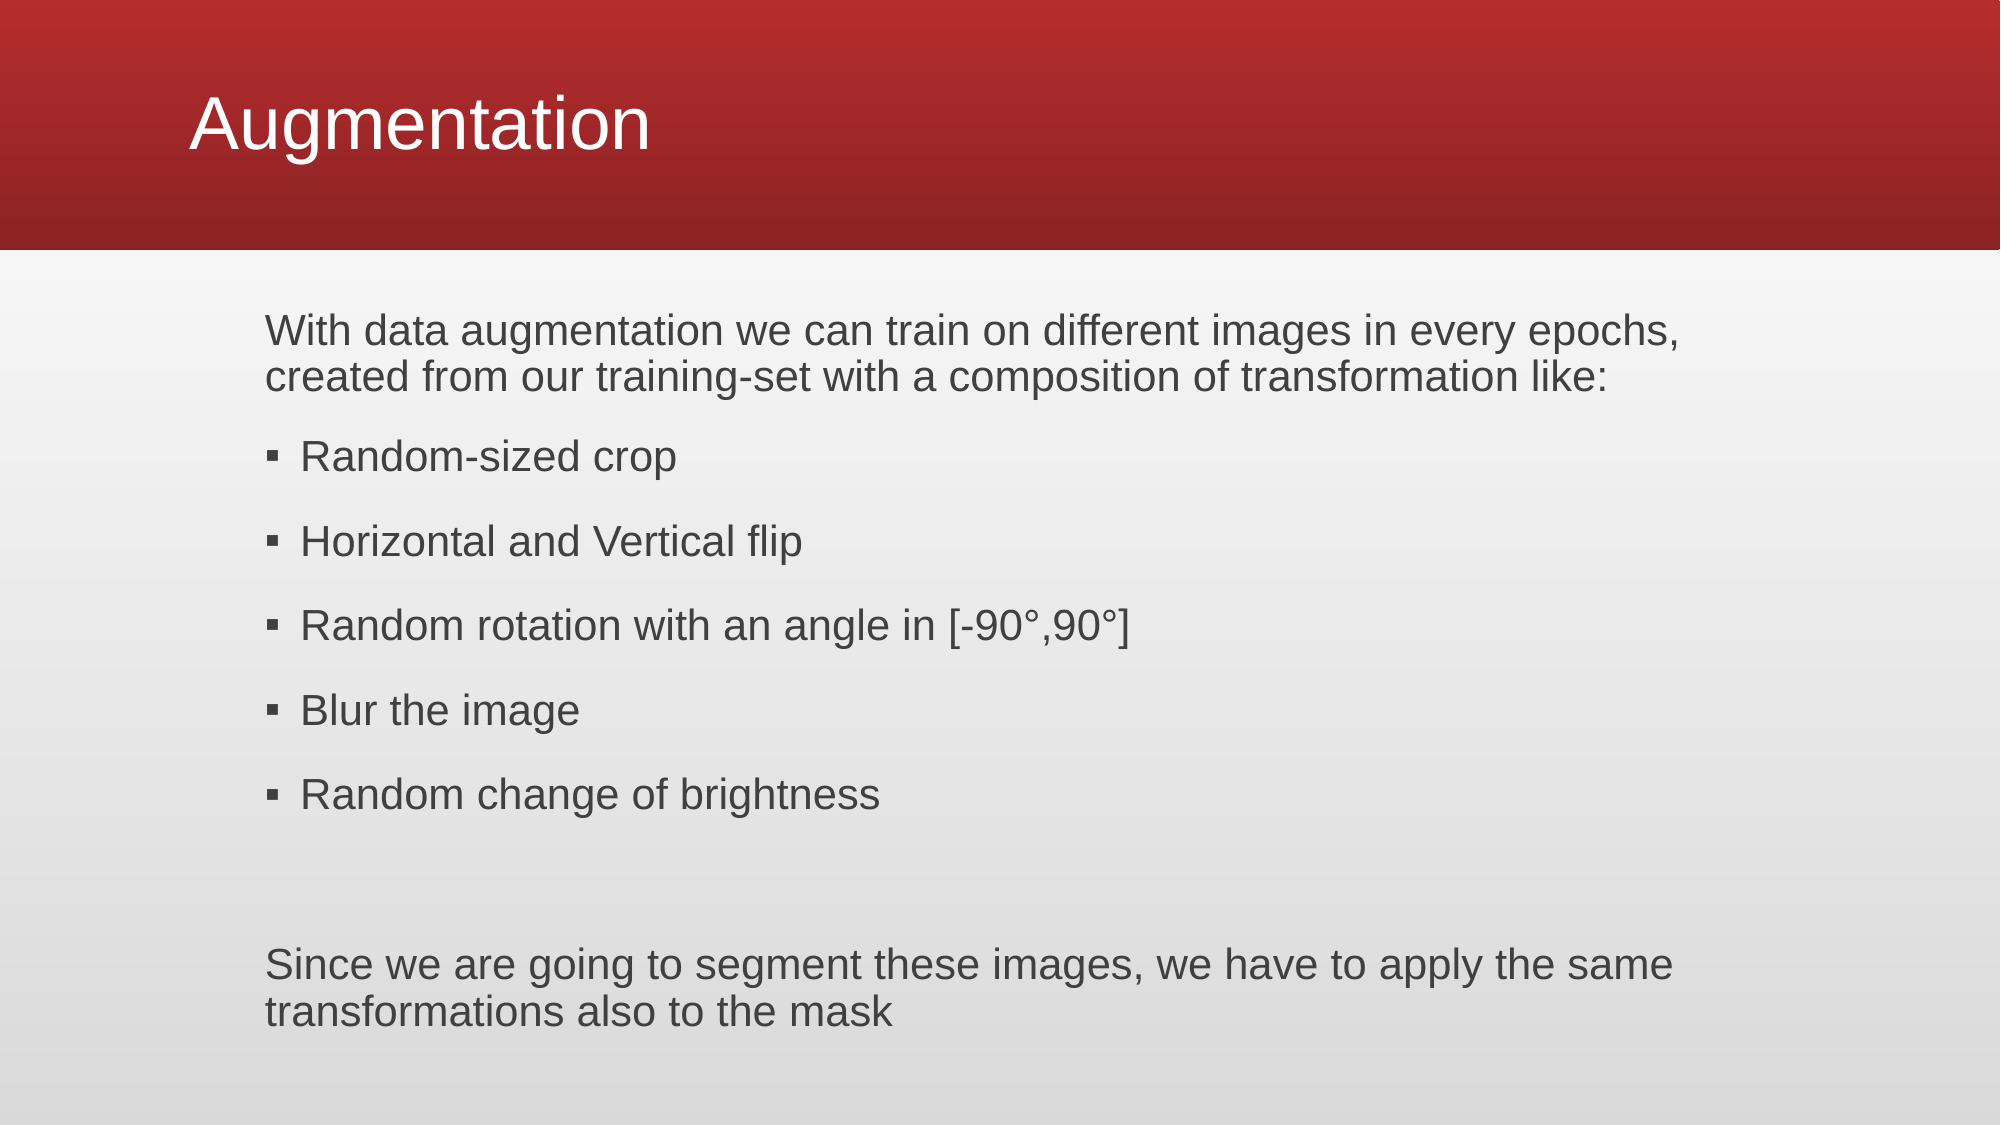

# Augmentation
With data augmentation we can train on different images in every epochs, created from our training-set with a composition of transformation like:
Random-sized crop
Horizontal and Vertical flip
Random rotation with an angle in [-90°,90°]
Blur the image
Random change of brightness

Since we are going to segment these images, we have to apply the same transformations also to the mask